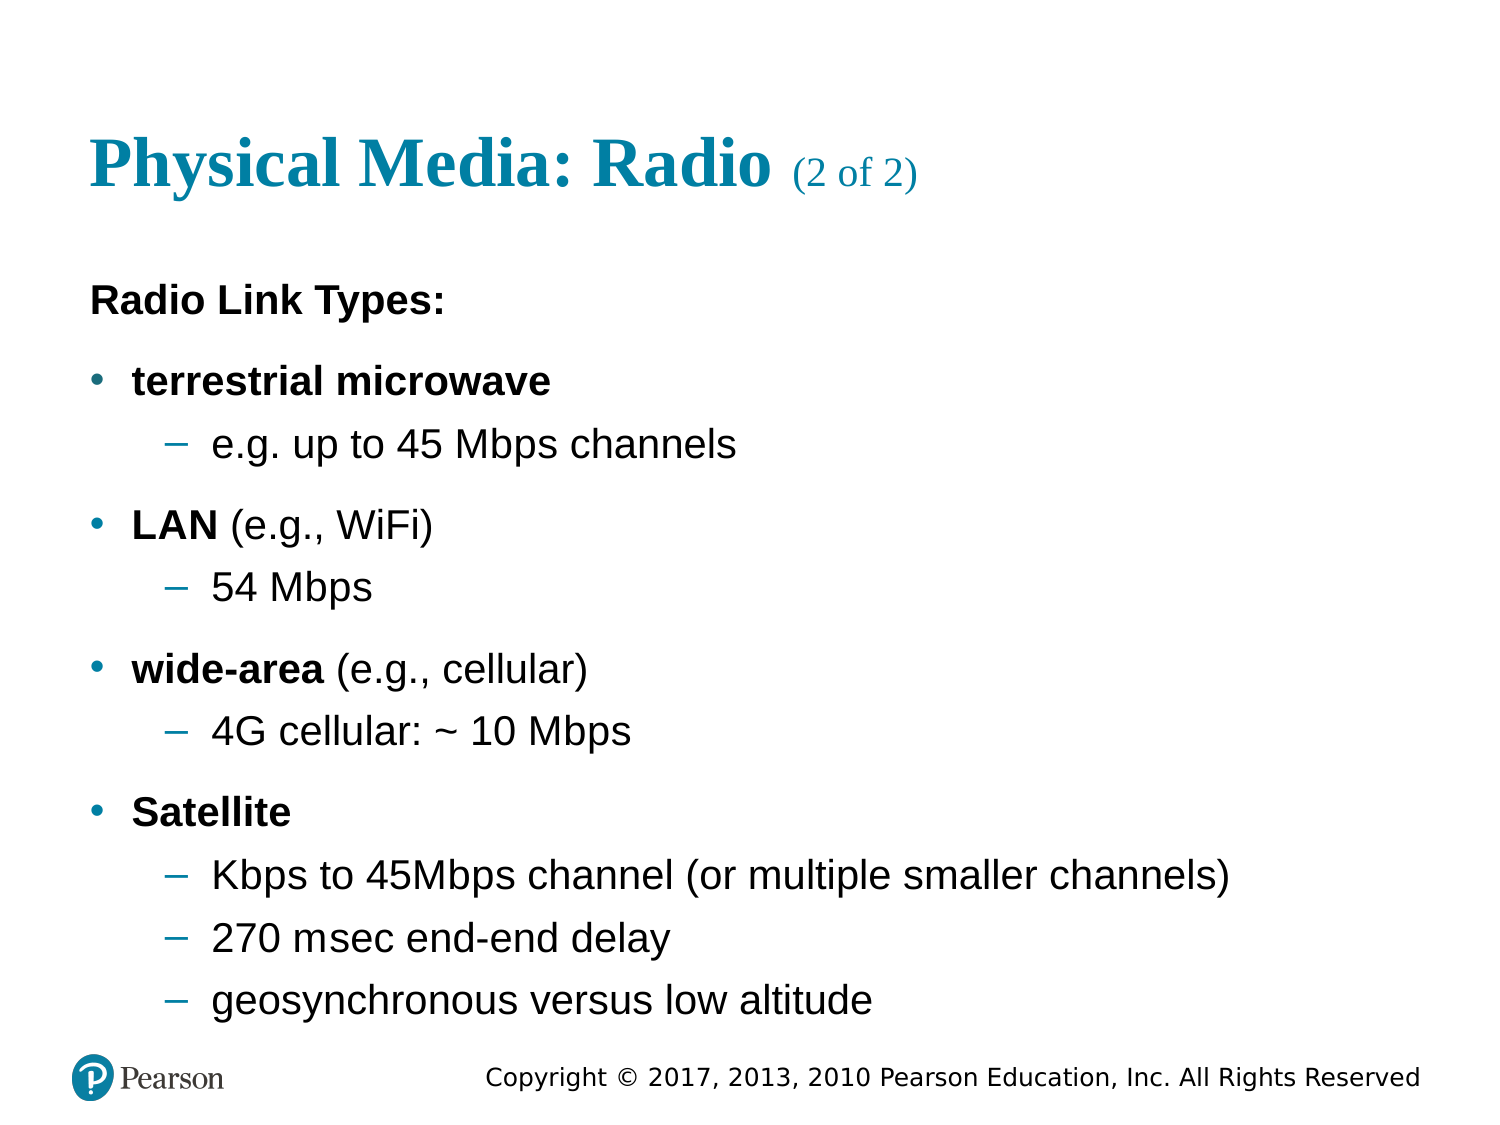

Physical Media: Radio (2 of 2)
Radio Link Types:
terrestrial microwave
e.g. up to 45 M b p s channels
L A N (e.g., WiFi)
54 M b p s
wide-area (e.g., cellular)
4G cellular: ~ 10 M b p s
Satellite
K b p s to 45M b p s channel (or multiple smaller channels)
270 millisec end-end delay
geosynchronous versus low altitude